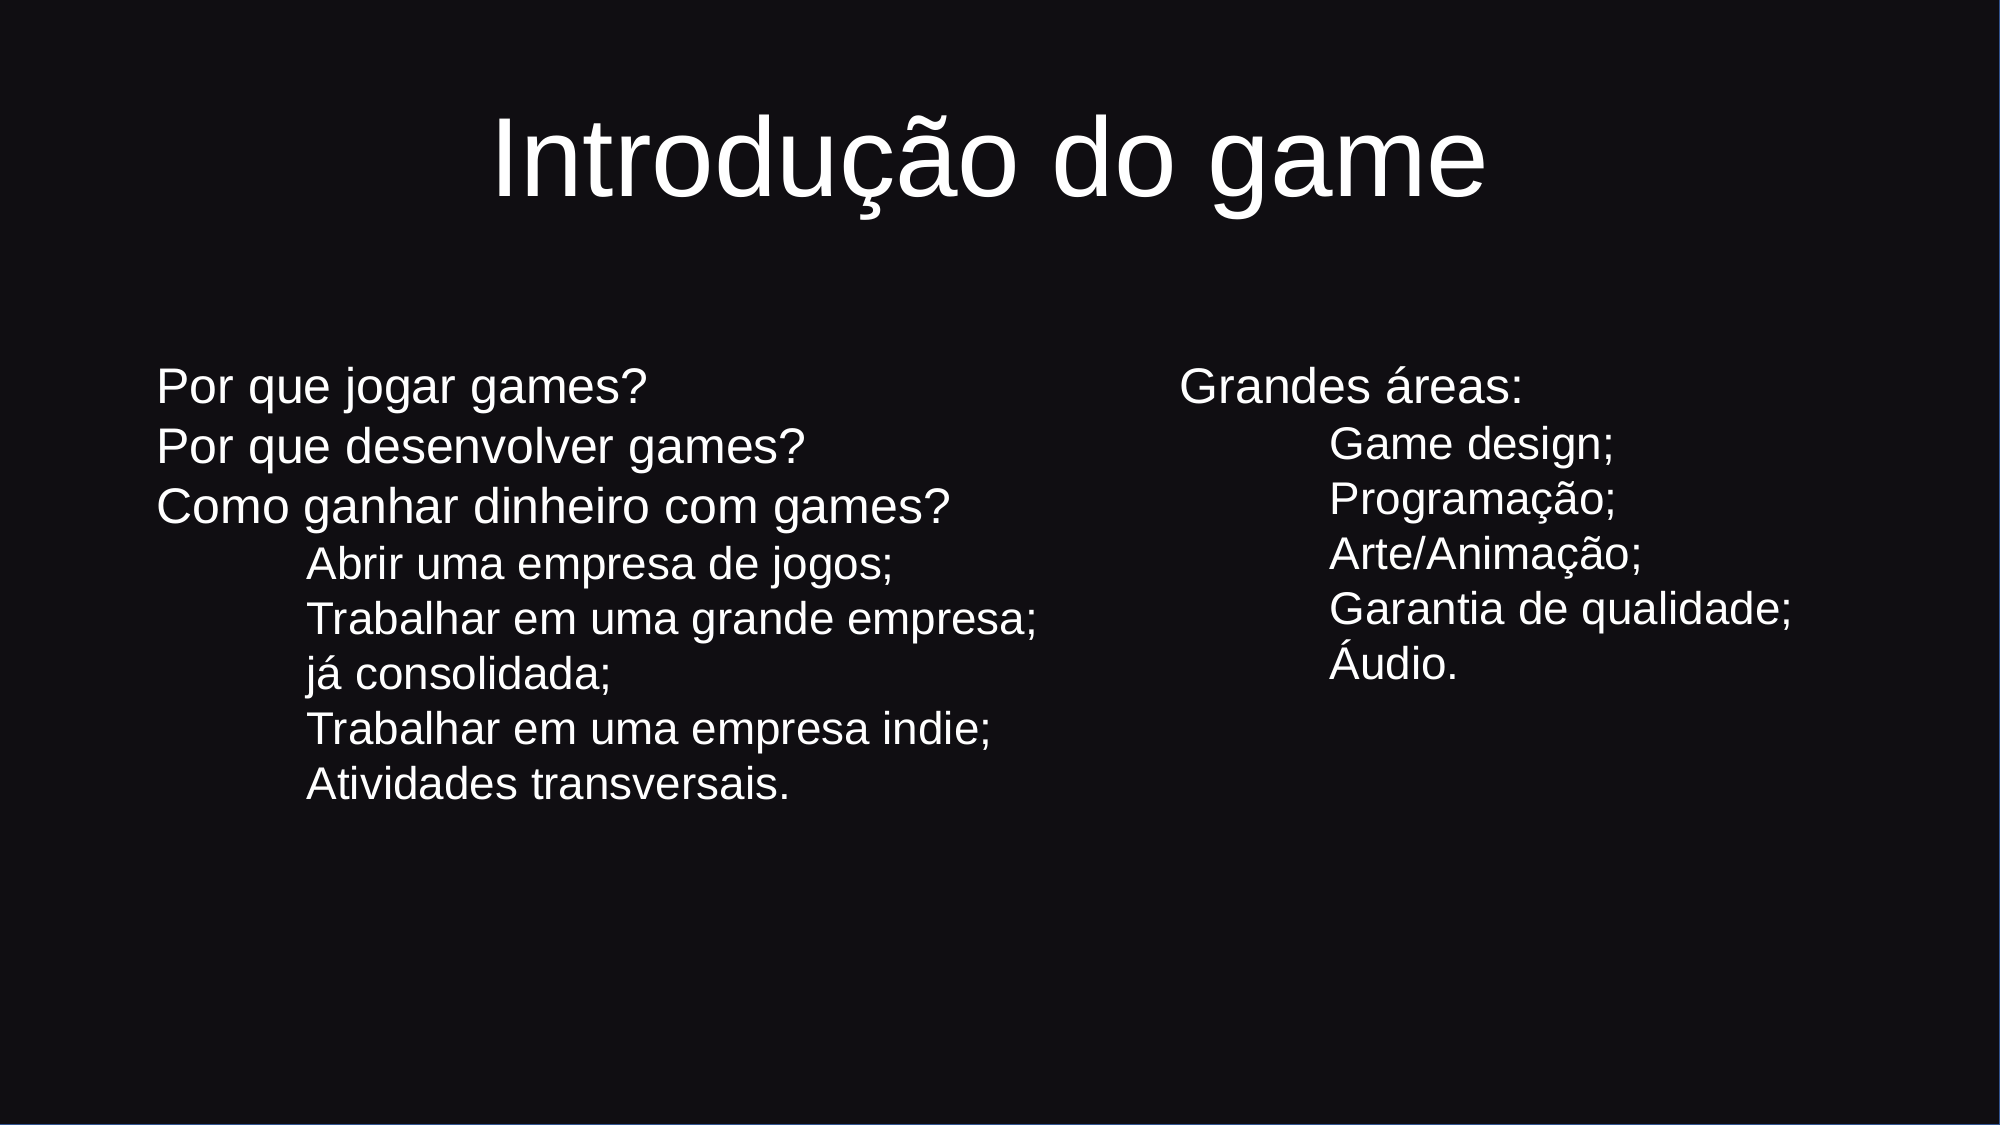

Introdução do game
Por que jogar games?
Por que desenvolver games?
Como ganhar dinheiro com games?
	Abrir uma empresa de jogos;
	Trabalhar em uma grande empresa;
	já consolidada;
	Trabalhar em uma empresa indie;
	Atividades transversais.

Grandes áreas:
	Game design;
	Programação;
	Arte/Animação;
	Garantia de qualidade;
	Áudio.